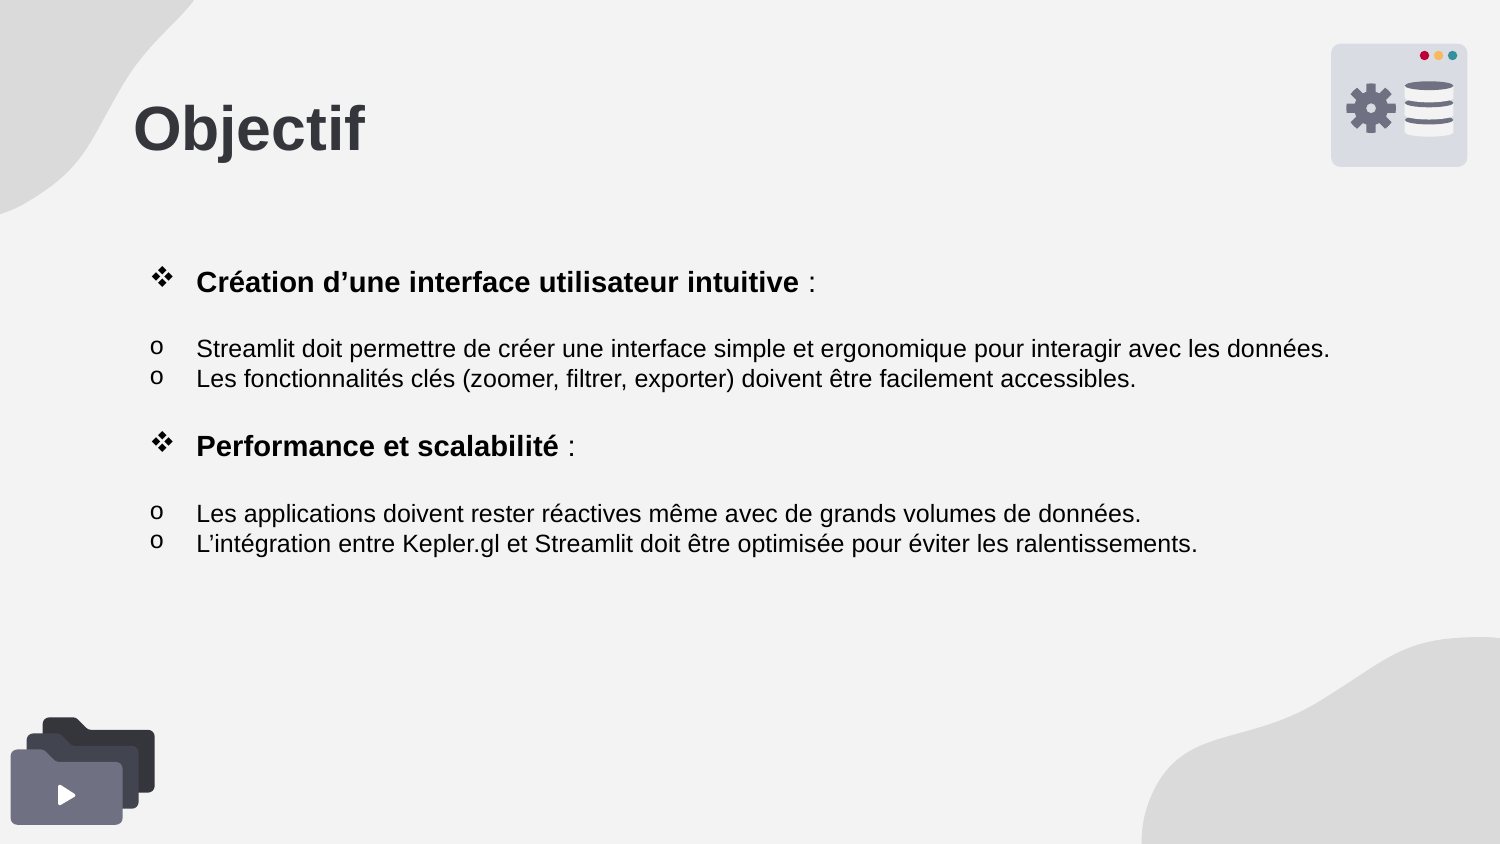

# Objectif

Création d’une interface utilisateur intuitive :

Streamlit doit permettre de créer une interface simple et ergonomique pour interagir avec les données.
Les fonctionnalités clés (zoomer, filtrer, exporter) doivent être facilement accessibles.

Performance et scalabilité :

Les applications doivent rester réactives même avec de grands volumes de données.
L’intégration entre Kepler.gl et Streamlit doit être optimisée pour éviter les ralentissements.